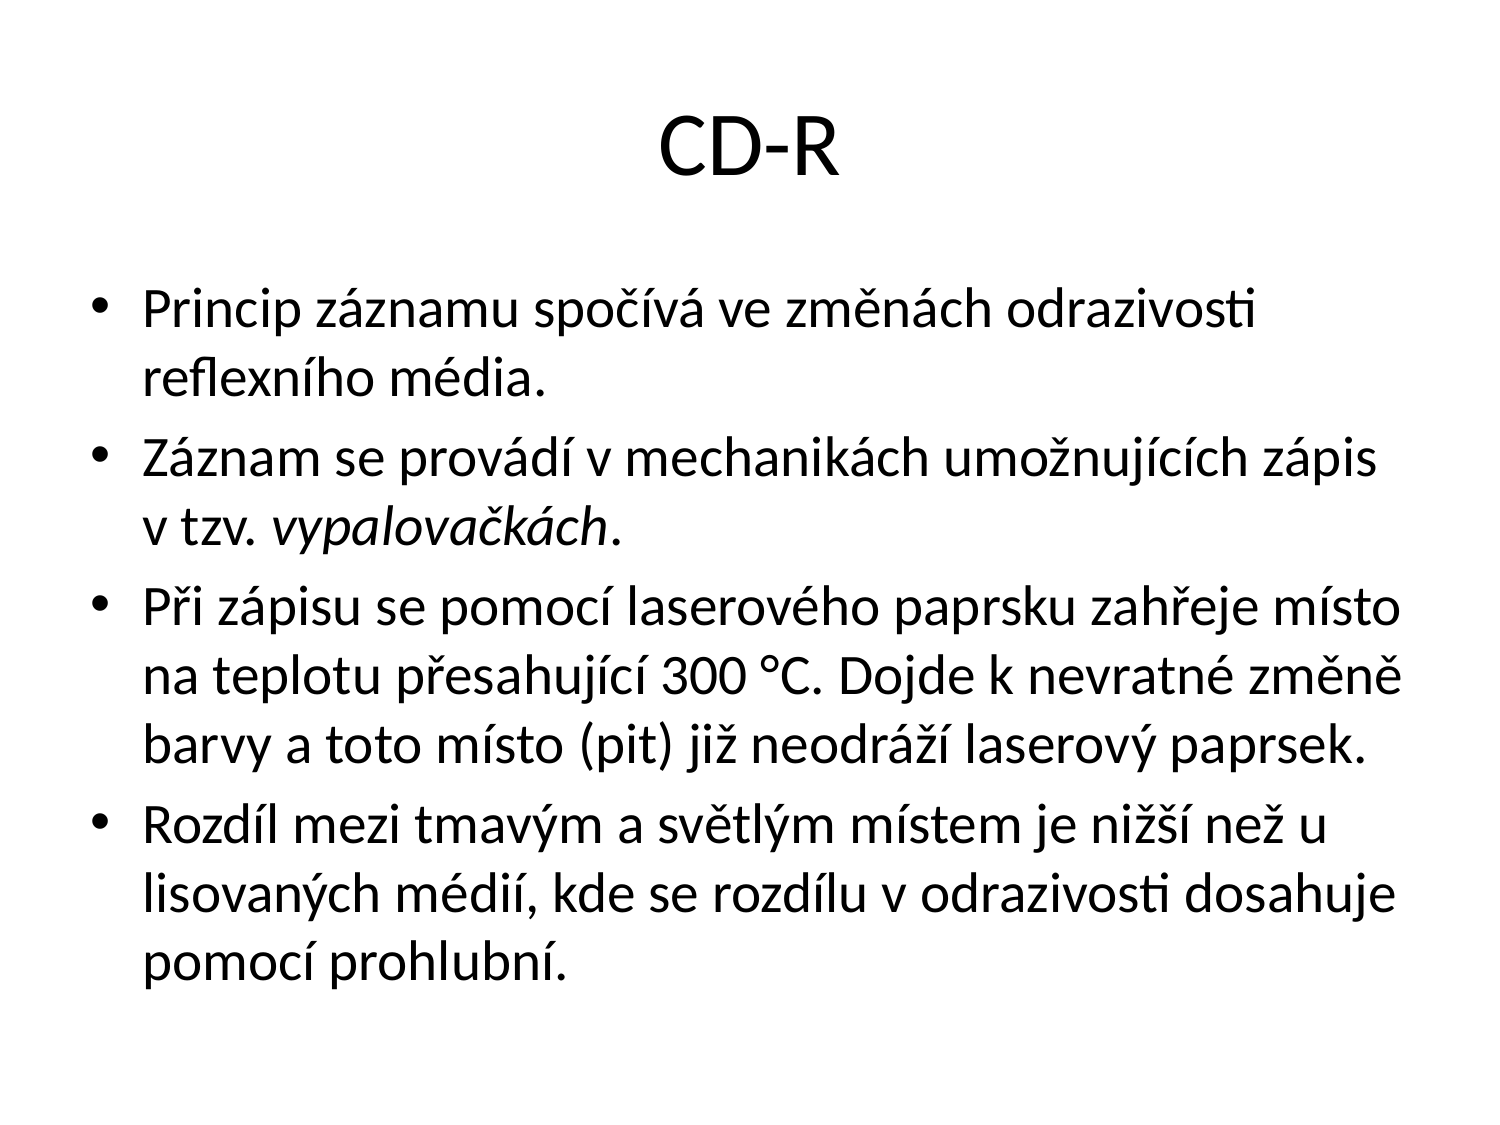

# CD-R
Princip záznamu spočívá ve změnách odrazivosti reflexního média.
Záznam se provádí v mechanikách umožnujících zápis v tzv. vypalovačkách.
Při zápisu se pomocí laserového paprsku zahřeje místo na teplotu přesahující 300 °C. Dojde k nevratné změně barvy a toto místo (pit) již neodráží laserový paprsek.
Rozdíl mezi tmavým a světlým místem je nižší než u lisovaných médií, kde se rozdílu v odrazivosti dosahuje pomocí prohlubní.